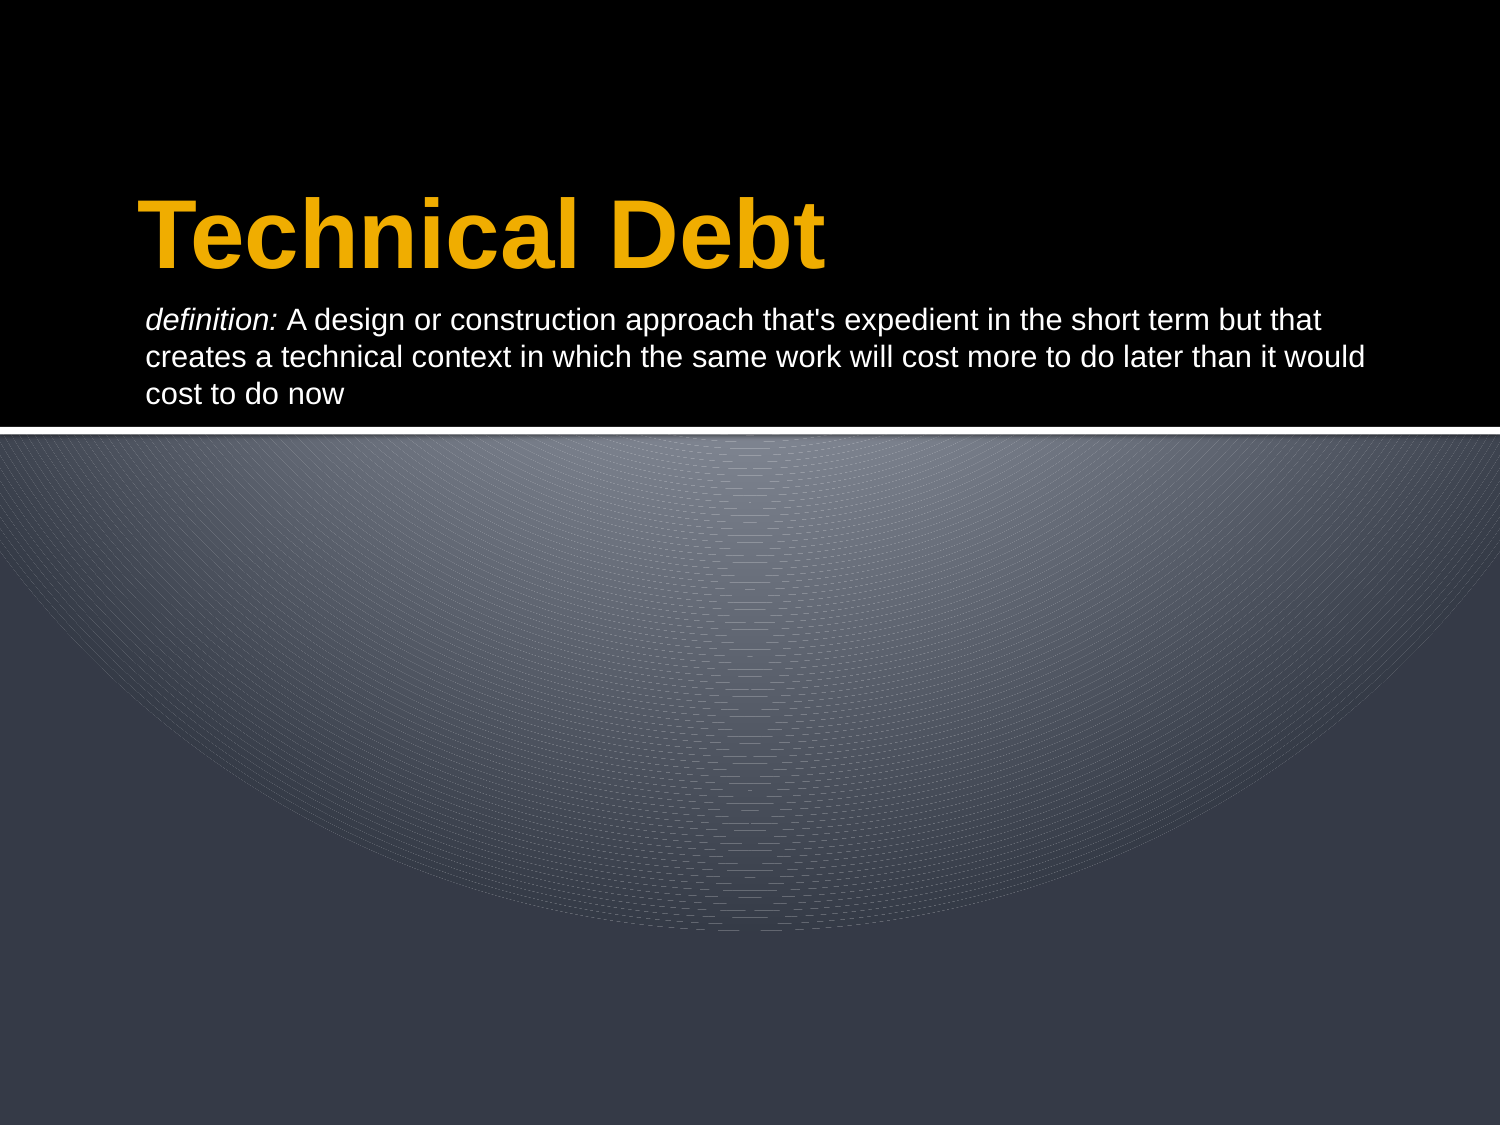

# Technical Debt
definition: A design or construction approach that's expedient in the short term but that creates a technical context in which the same work will cost more to do later than it would cost to do now